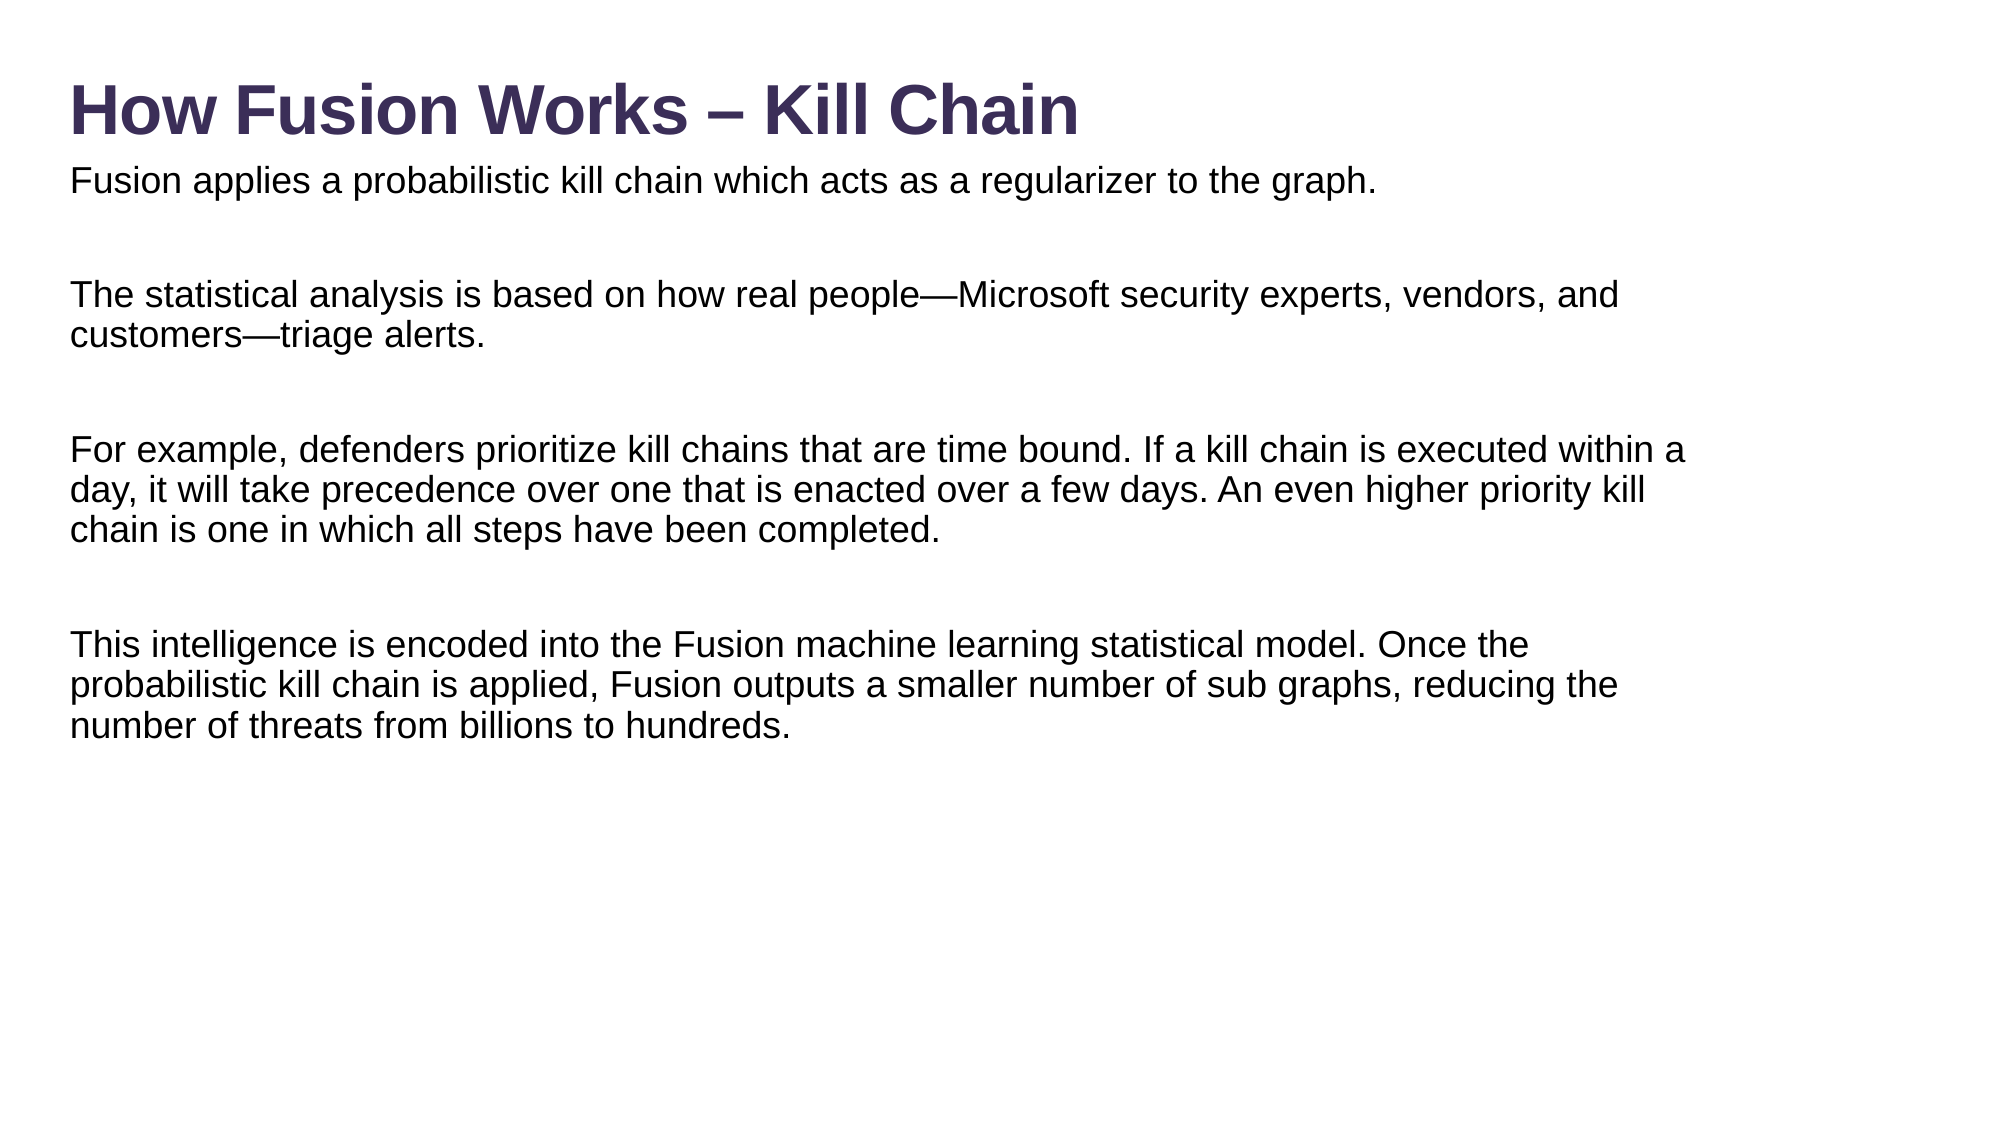

# How Fusion Works – Kill Chain
Fusion applies a probabilistic kill chain which acts as a regularizer to the graph.

The statistical analysis is based on how real people—Microsoft security experts, vendors, and customers—triage alerts.

For example, defenders prioritize kill chains that are time bound. If a kill chain is executed within a day, it will take precedence over one that is enacted over a few days. An even higher priority kill chain is one in which all steps have been completed.

This intelligence is encoded into the Fusion machine learning statistical model. Once the probabilistic kill chain is applied, Fusion outputs a smaller number of sub graphs, reducing the number of threats from billions to hundreds.